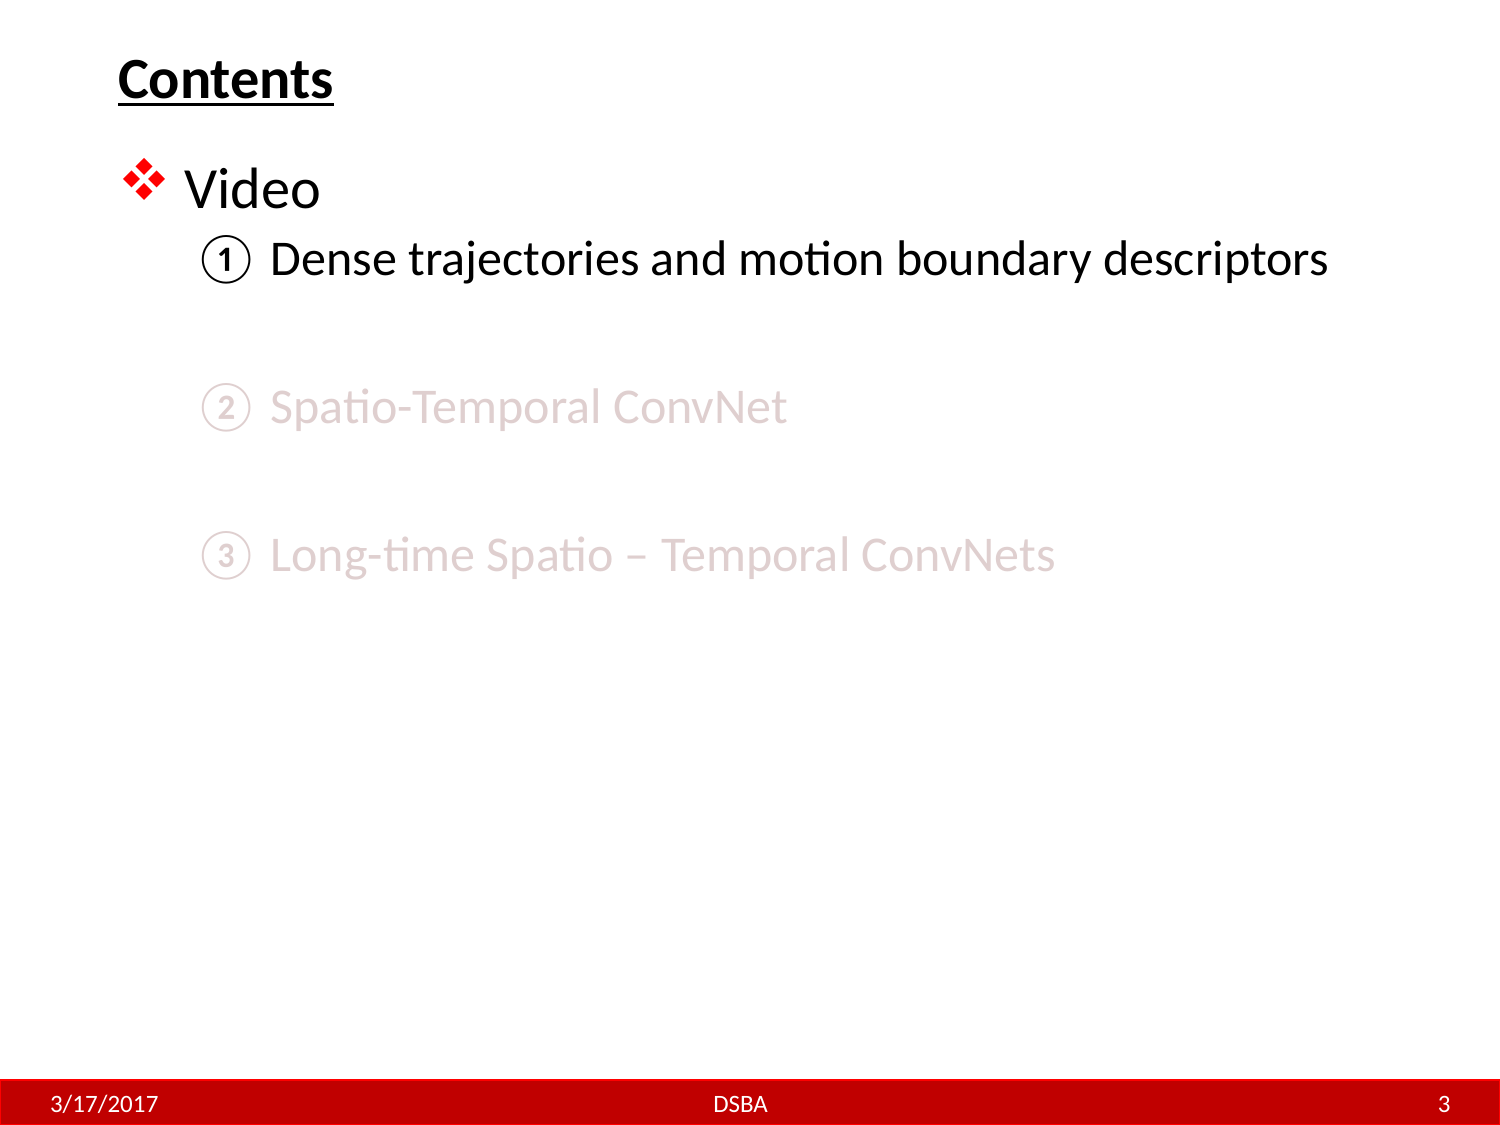

# Contents
 Video
 Dense trajectories and motion boundary descriptors

 Spatio-Temporal ConvNet

 Long-time Spatio – Temporal ConvNets

3/17/2017
DSBA
3